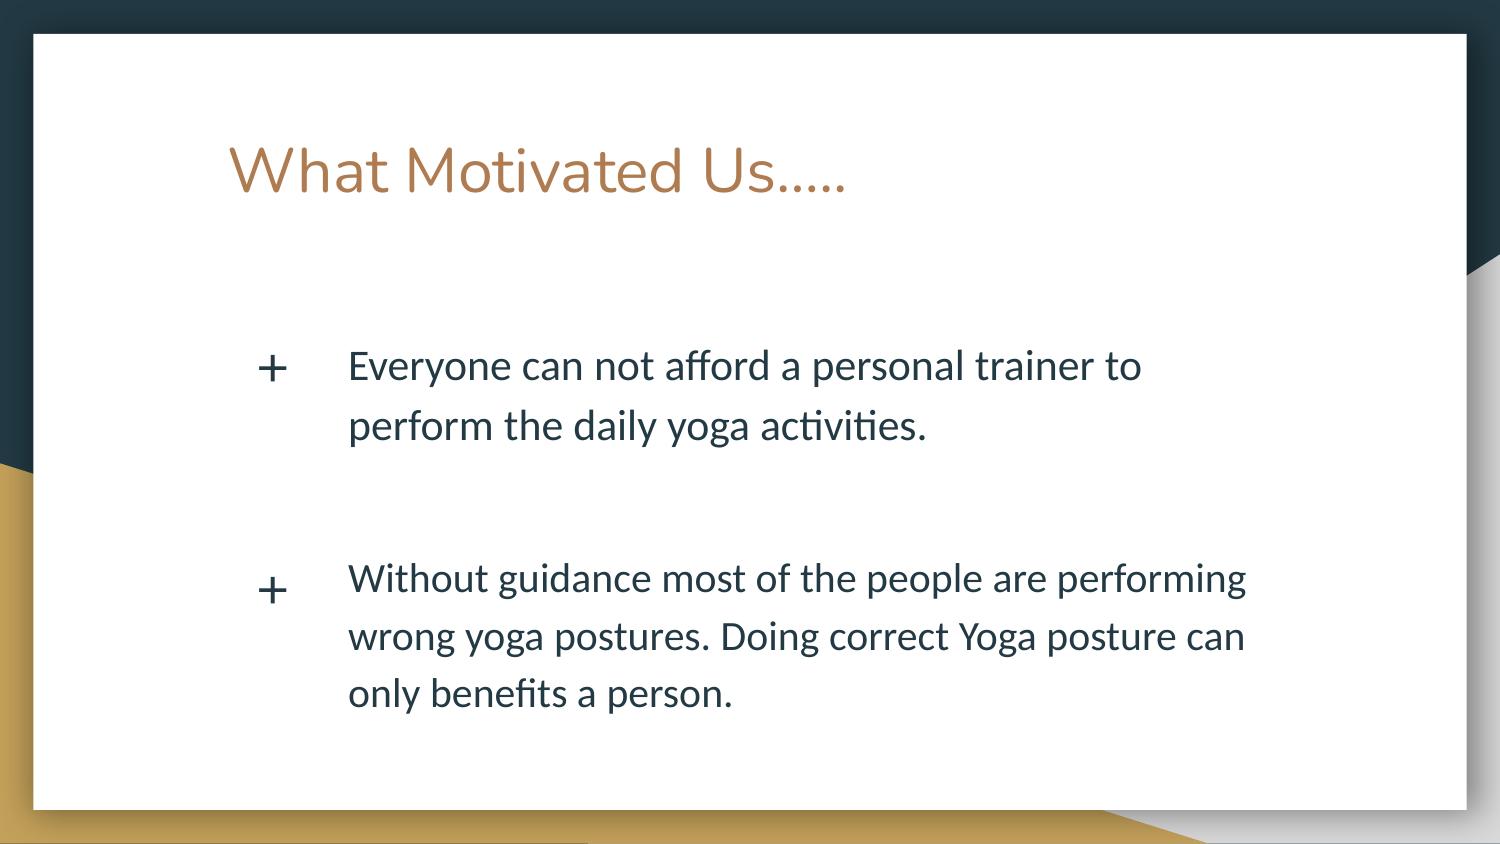

# What Motivated Us…..
Everyone can not afford a personal trainer to perform the daily yoga activities.
+

Without guidance most of the people are performing wrong yoga postures. Doing correct Yoga posture can only benefits a person.
+